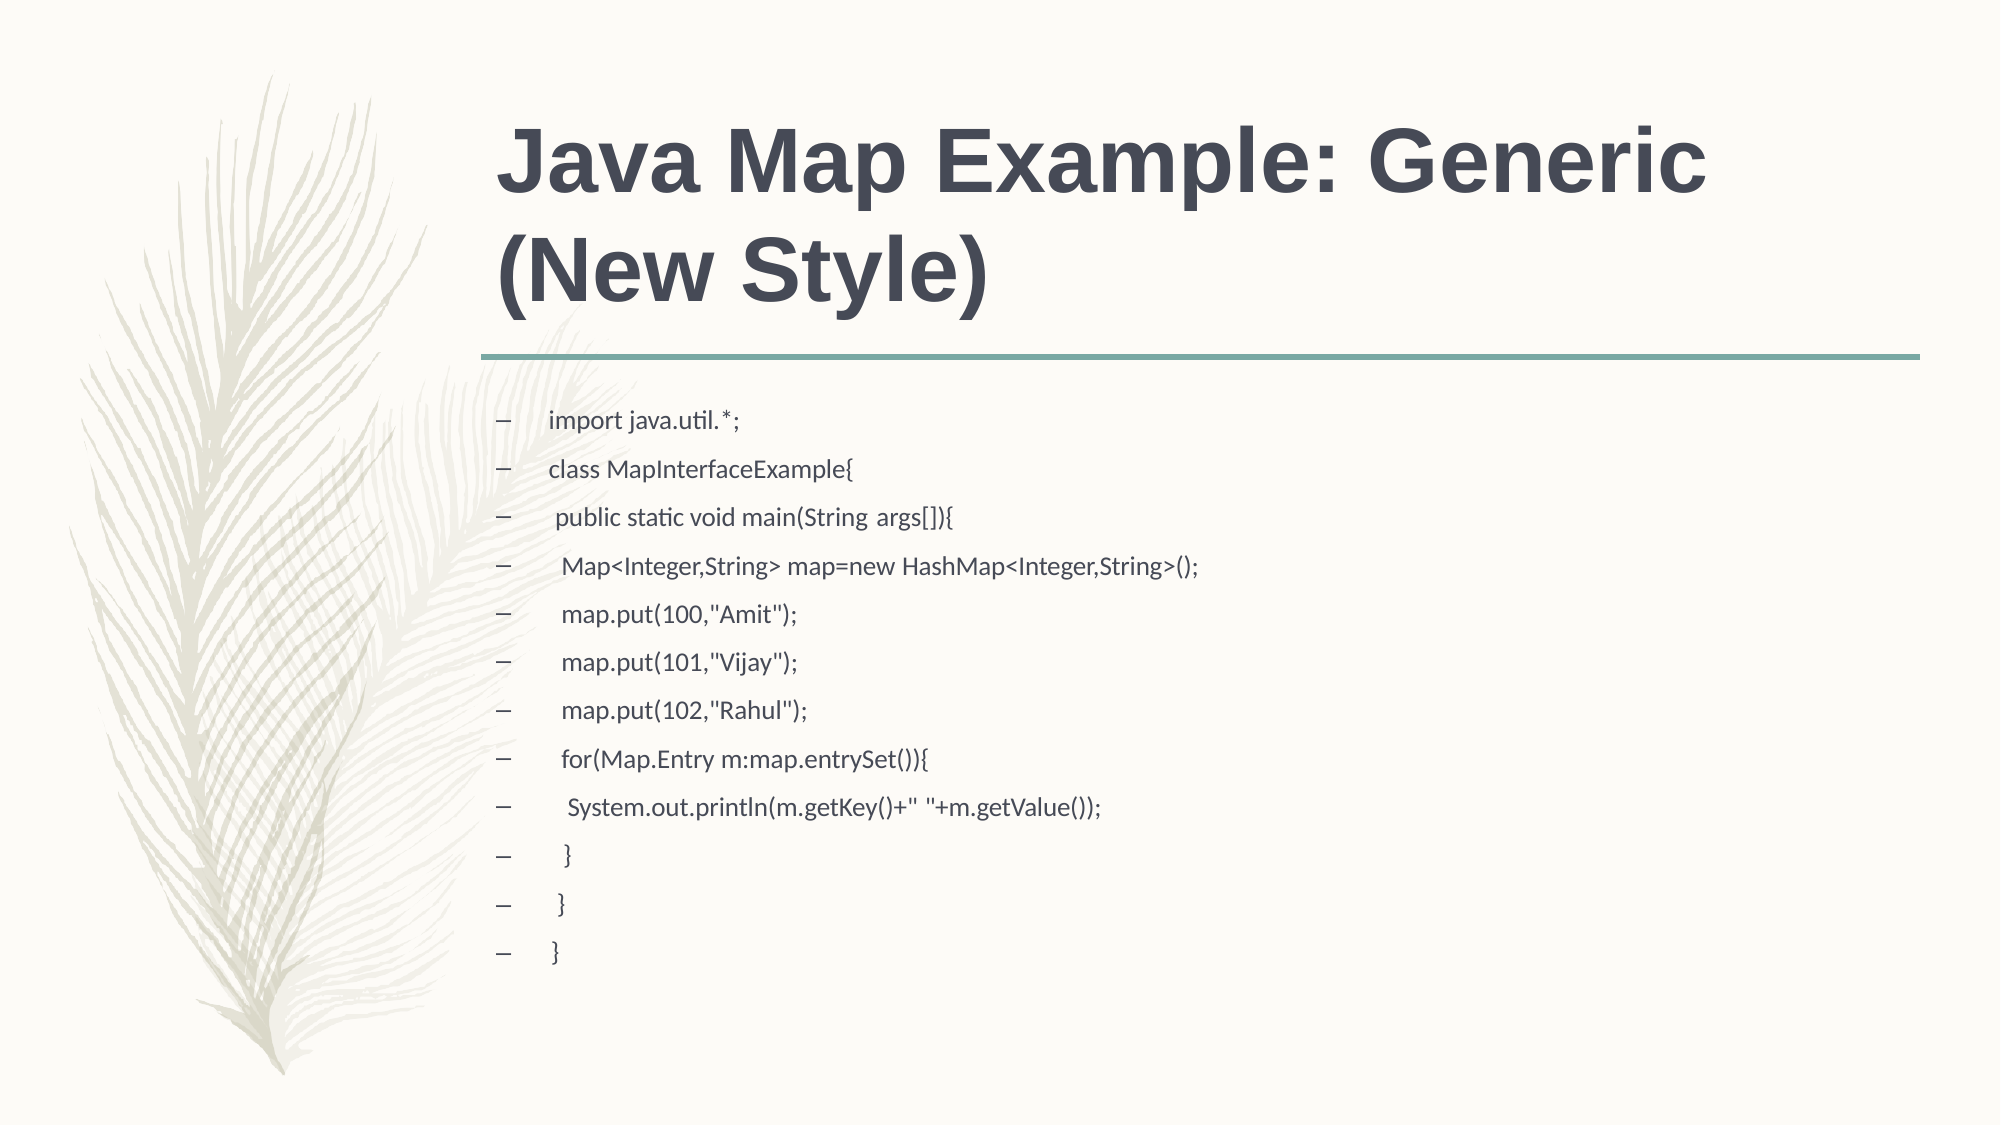

# Java Map Example: Generic  (New Style)
import java.util.*;
class MapInterfaceExample{
public static void main(String args[]){
Map<Integer,String> map=new HashMap<Integer,String>();
map.put(100,"Amit");
map.put(101,"Vijay");
map.put(102,"Rahul");
for(Map.Entry m:map.entrySet()){
System.out.println(m.getKey()+" "+m.getValue());
–	}
–	}
–	}